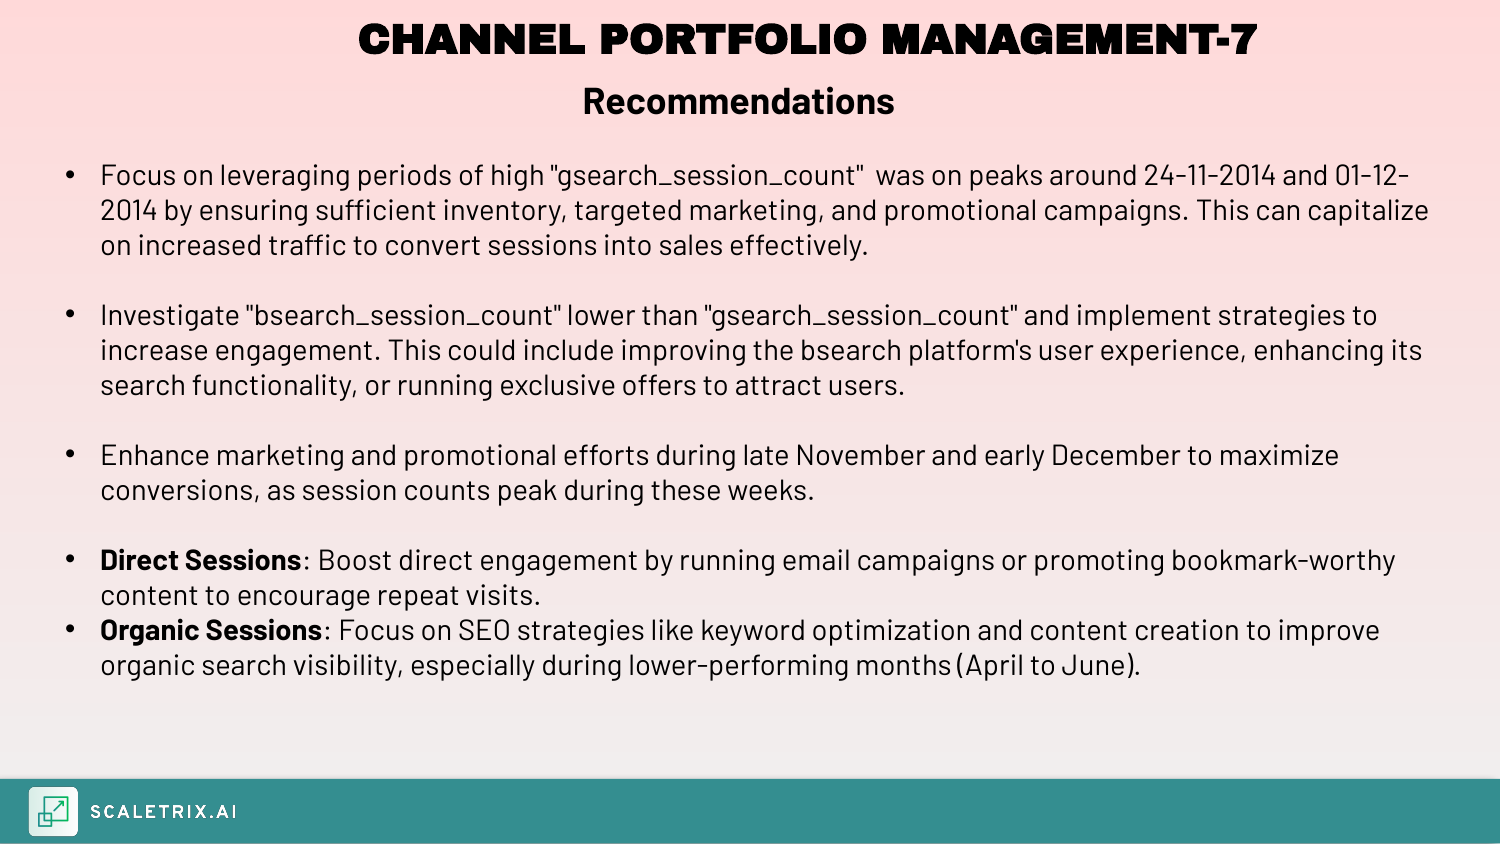

CHANNEL PORTFOLIO MANAGEMENT-7
Recommendations
Focus on leveraging periods of high "gsearch_session_count"  was on peaks around 24-11-2014 and 01-12-2014 by ensuring sufficient inventory, targeted marketing, and promotional campaigns. This can capitalize on increased traffic to convert sessions into sales effectively.

Investigate "bsearch_session_count" lower than "gsearch_session_count" and implement strategies to increase engagement. This could include improving the bsearch platform's user experience, enhancing its search functionality, or running exclusive offers to attract users.

Enhance marketing and promotional efforts during late November and early December to maximize conversions, as session counts peak during these weeks.

Direct Sessions: Boost direct engagement by running email campaigns or promoting bookmark-worthy content to encourage repeat visits.
Organic Sessions: Focus on SEO strategies like keyword optimization and content creation to improve organic search visibility, especially during lower-performing months (April to June).